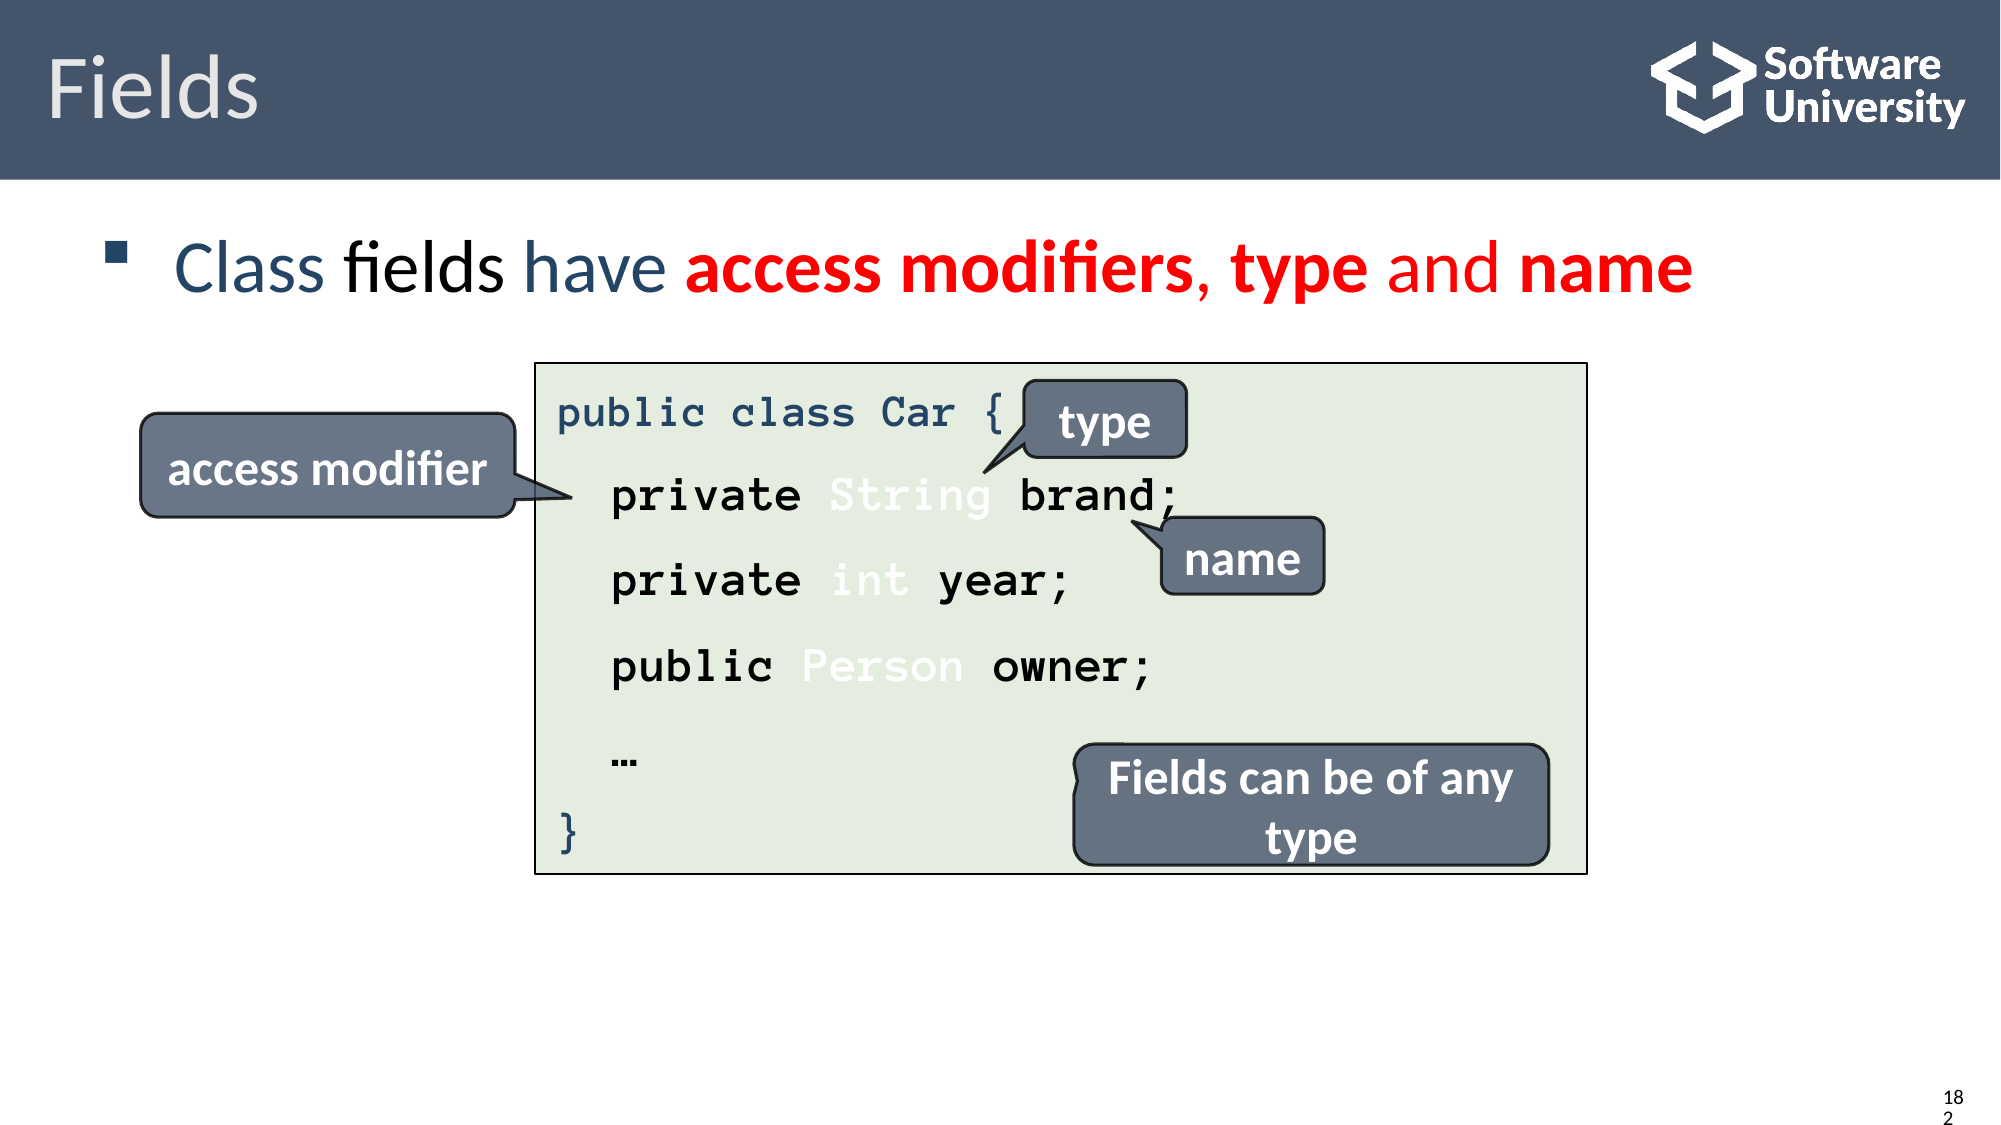

# Fields

Class fields have access modifiers, type and name
public class Car {
  private String brand;
  private int year;
  public Person owner;
  …
}
type
access modifier
name
Fields can be of any type
182